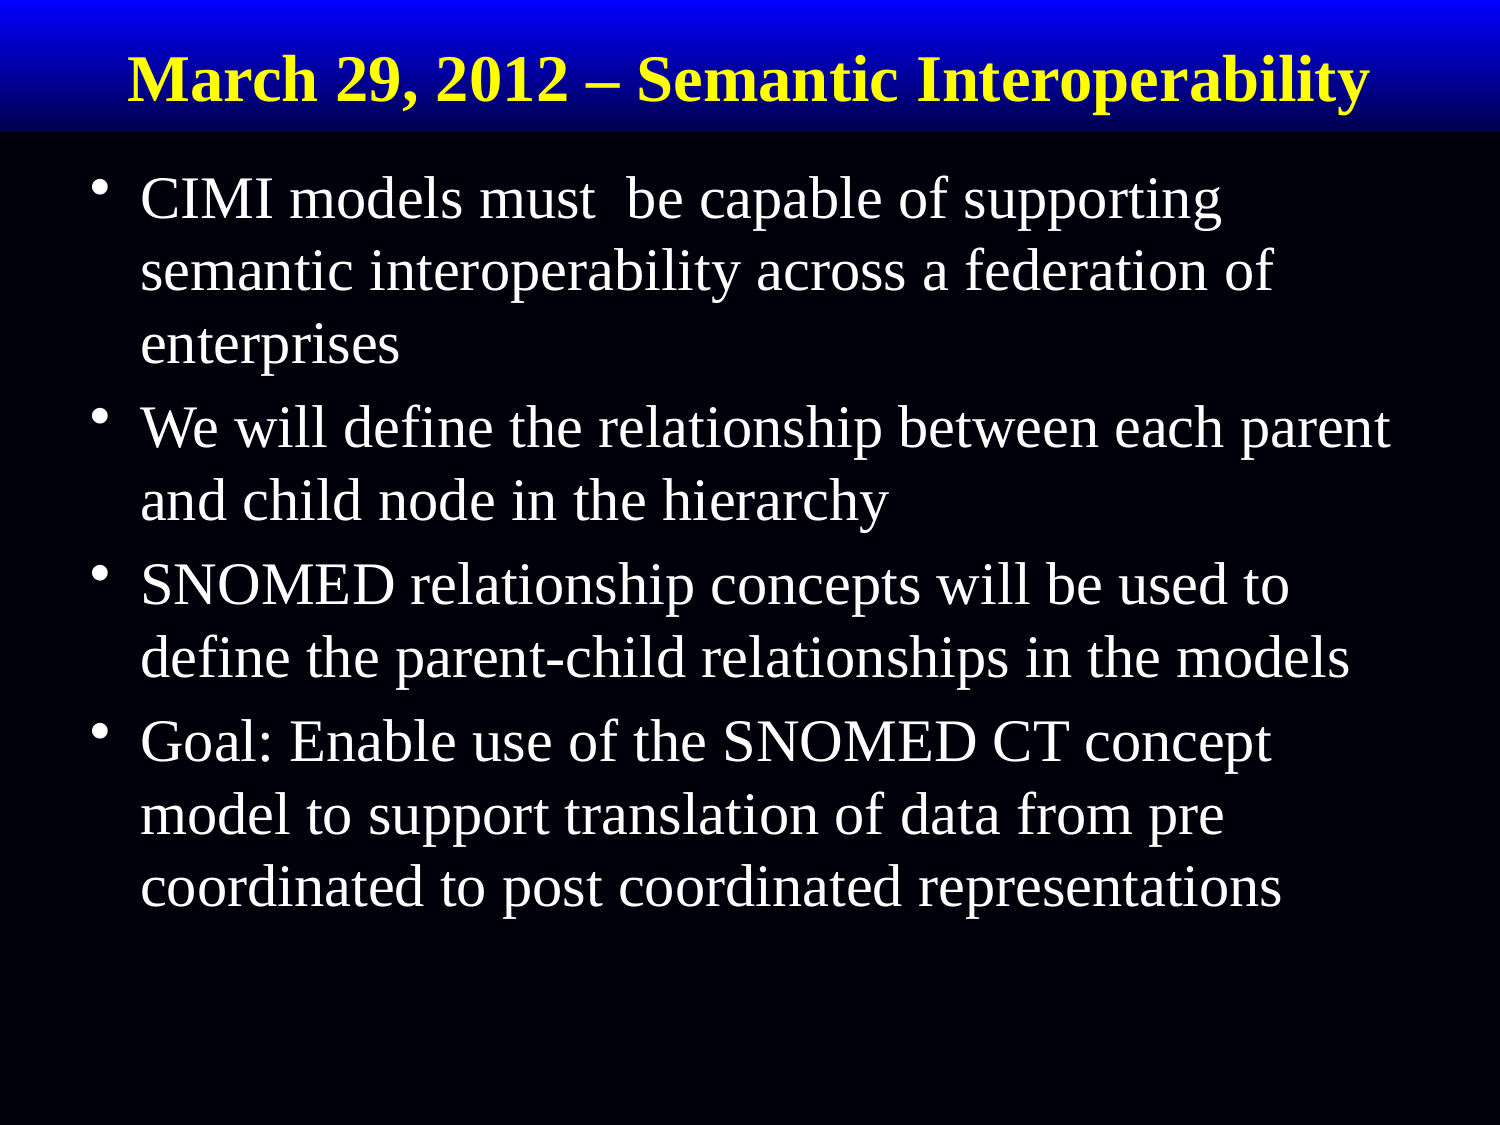

# March 29, 2012 – Semantic Interoperability
CIMI models must  be capable of supporting semantic interoperability across a federation of enterprises
We will define the relationship between each parent and child node in the hierarchy
SNOMED relationship concepts will be used to define the parent-child relationships in the models
Goal: Enable use of the SNOMED CT concept model to support translation of data from pre coordinated to post coordinated representations